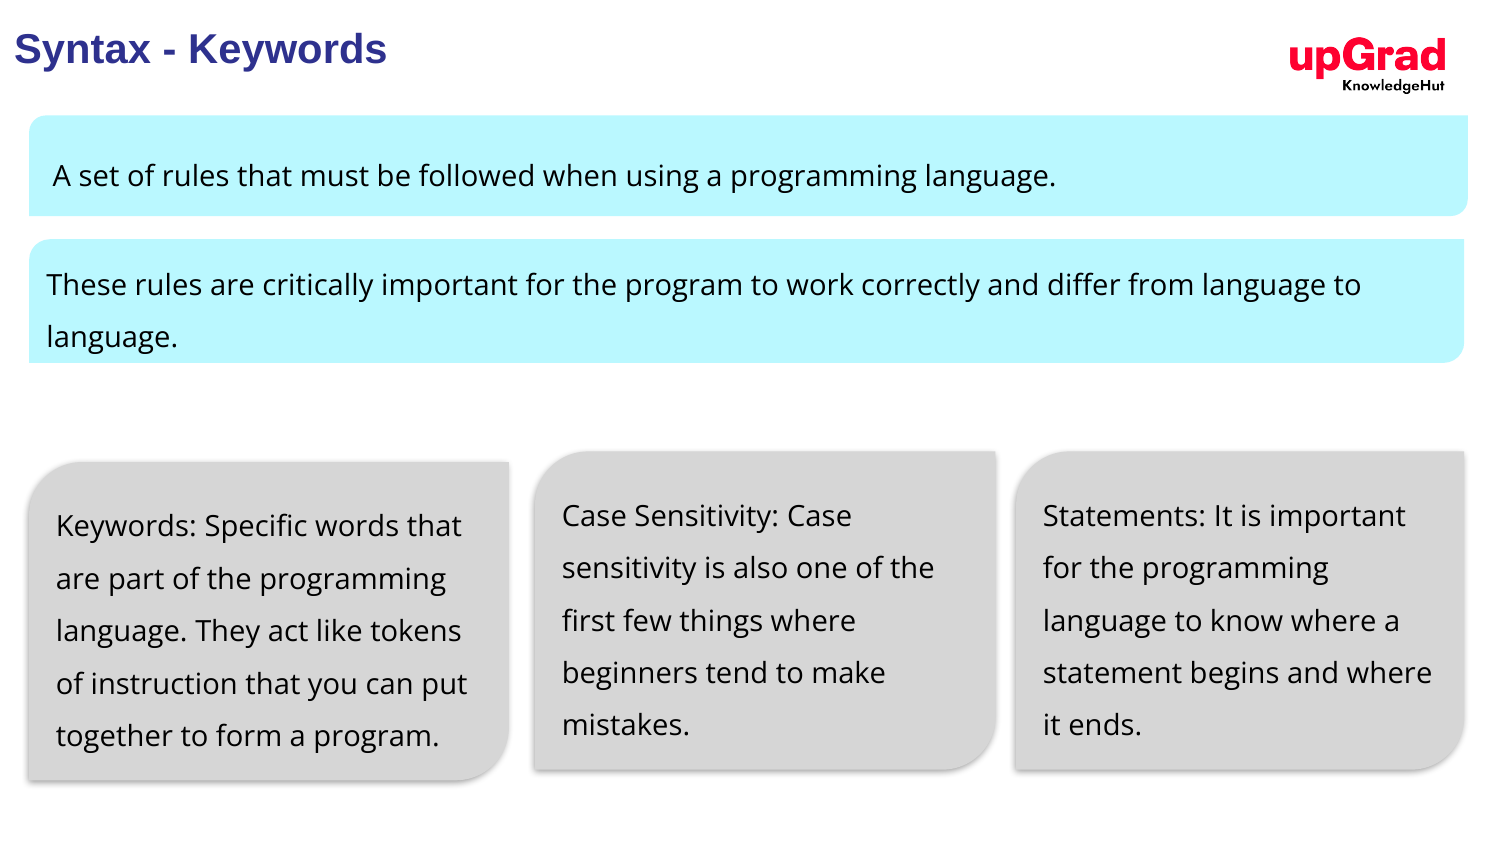

Syntax - Keywords
 A set of rules that must be followed when using a programming language.
These rules are critically important for the program to work correctly and differ from language to language.
Statements: It is important for the programming language to know where a statement begins and where it ends.
Case Sensitivity: Case sensitivity is also one of the first few things where beginners tend to make mistakes.
Keywords: Specific words that are part of the programming language. They act like tokens of instruction that you can put together to form a program.